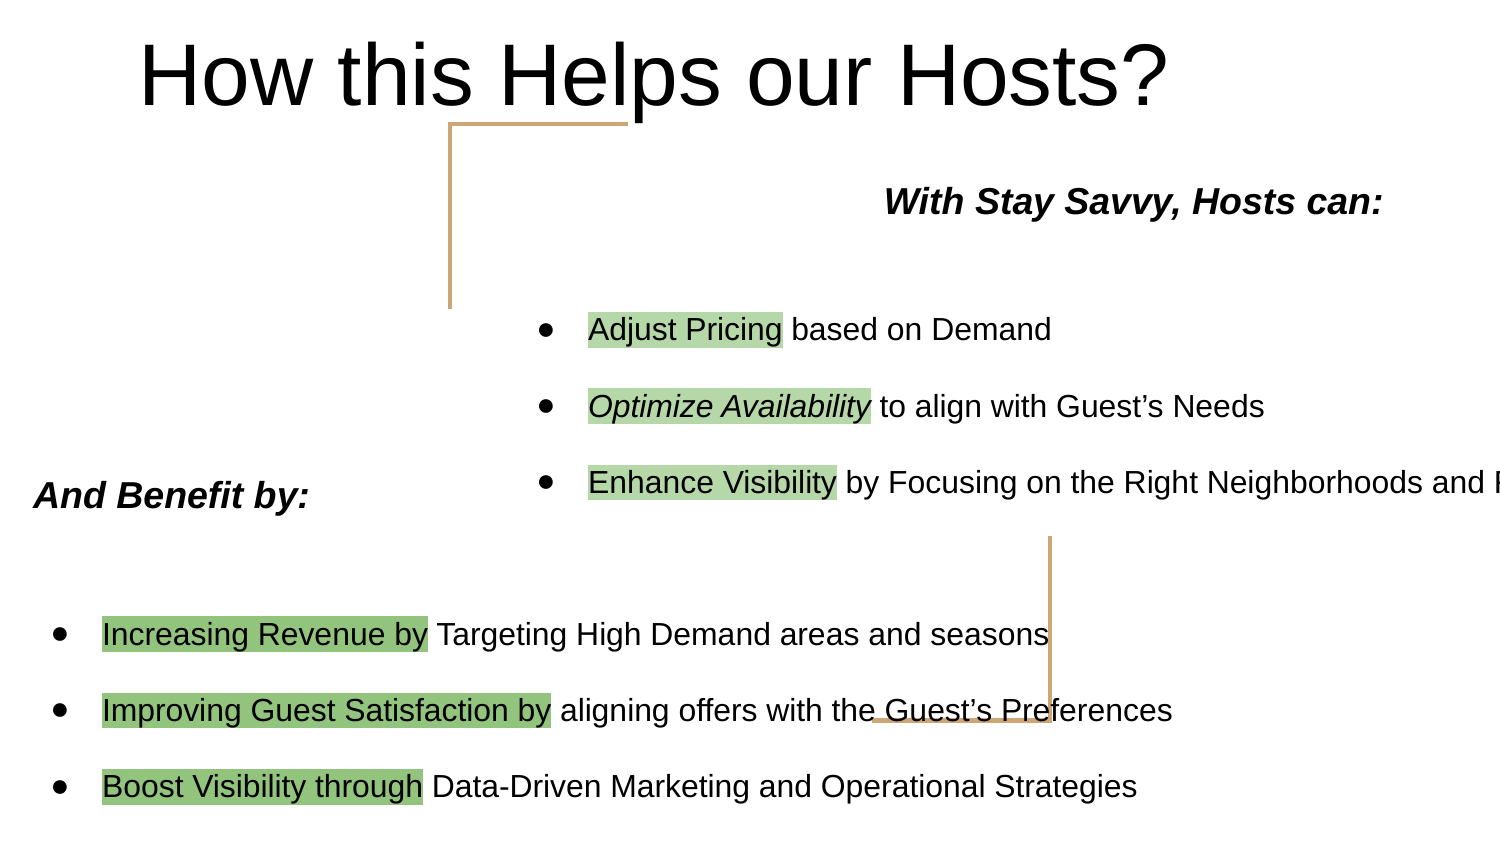

# How this Helps our Hosts?
With Stay Savvy, Hosts can:
Adjust Pricing based on Demand
Optimize Availability to align with Guest’s Needs
Enhance Visibility by Focusing on the Right Neighborhoods and Room Types
And Benefit by:
Increasing Revenue by Targeting High Demand areas and seasons
Improving Guest Satisfaction by aligning offers with the Guest’s Preferences
Boost Visibility through Data-Driven Marketing and Operational Strategies